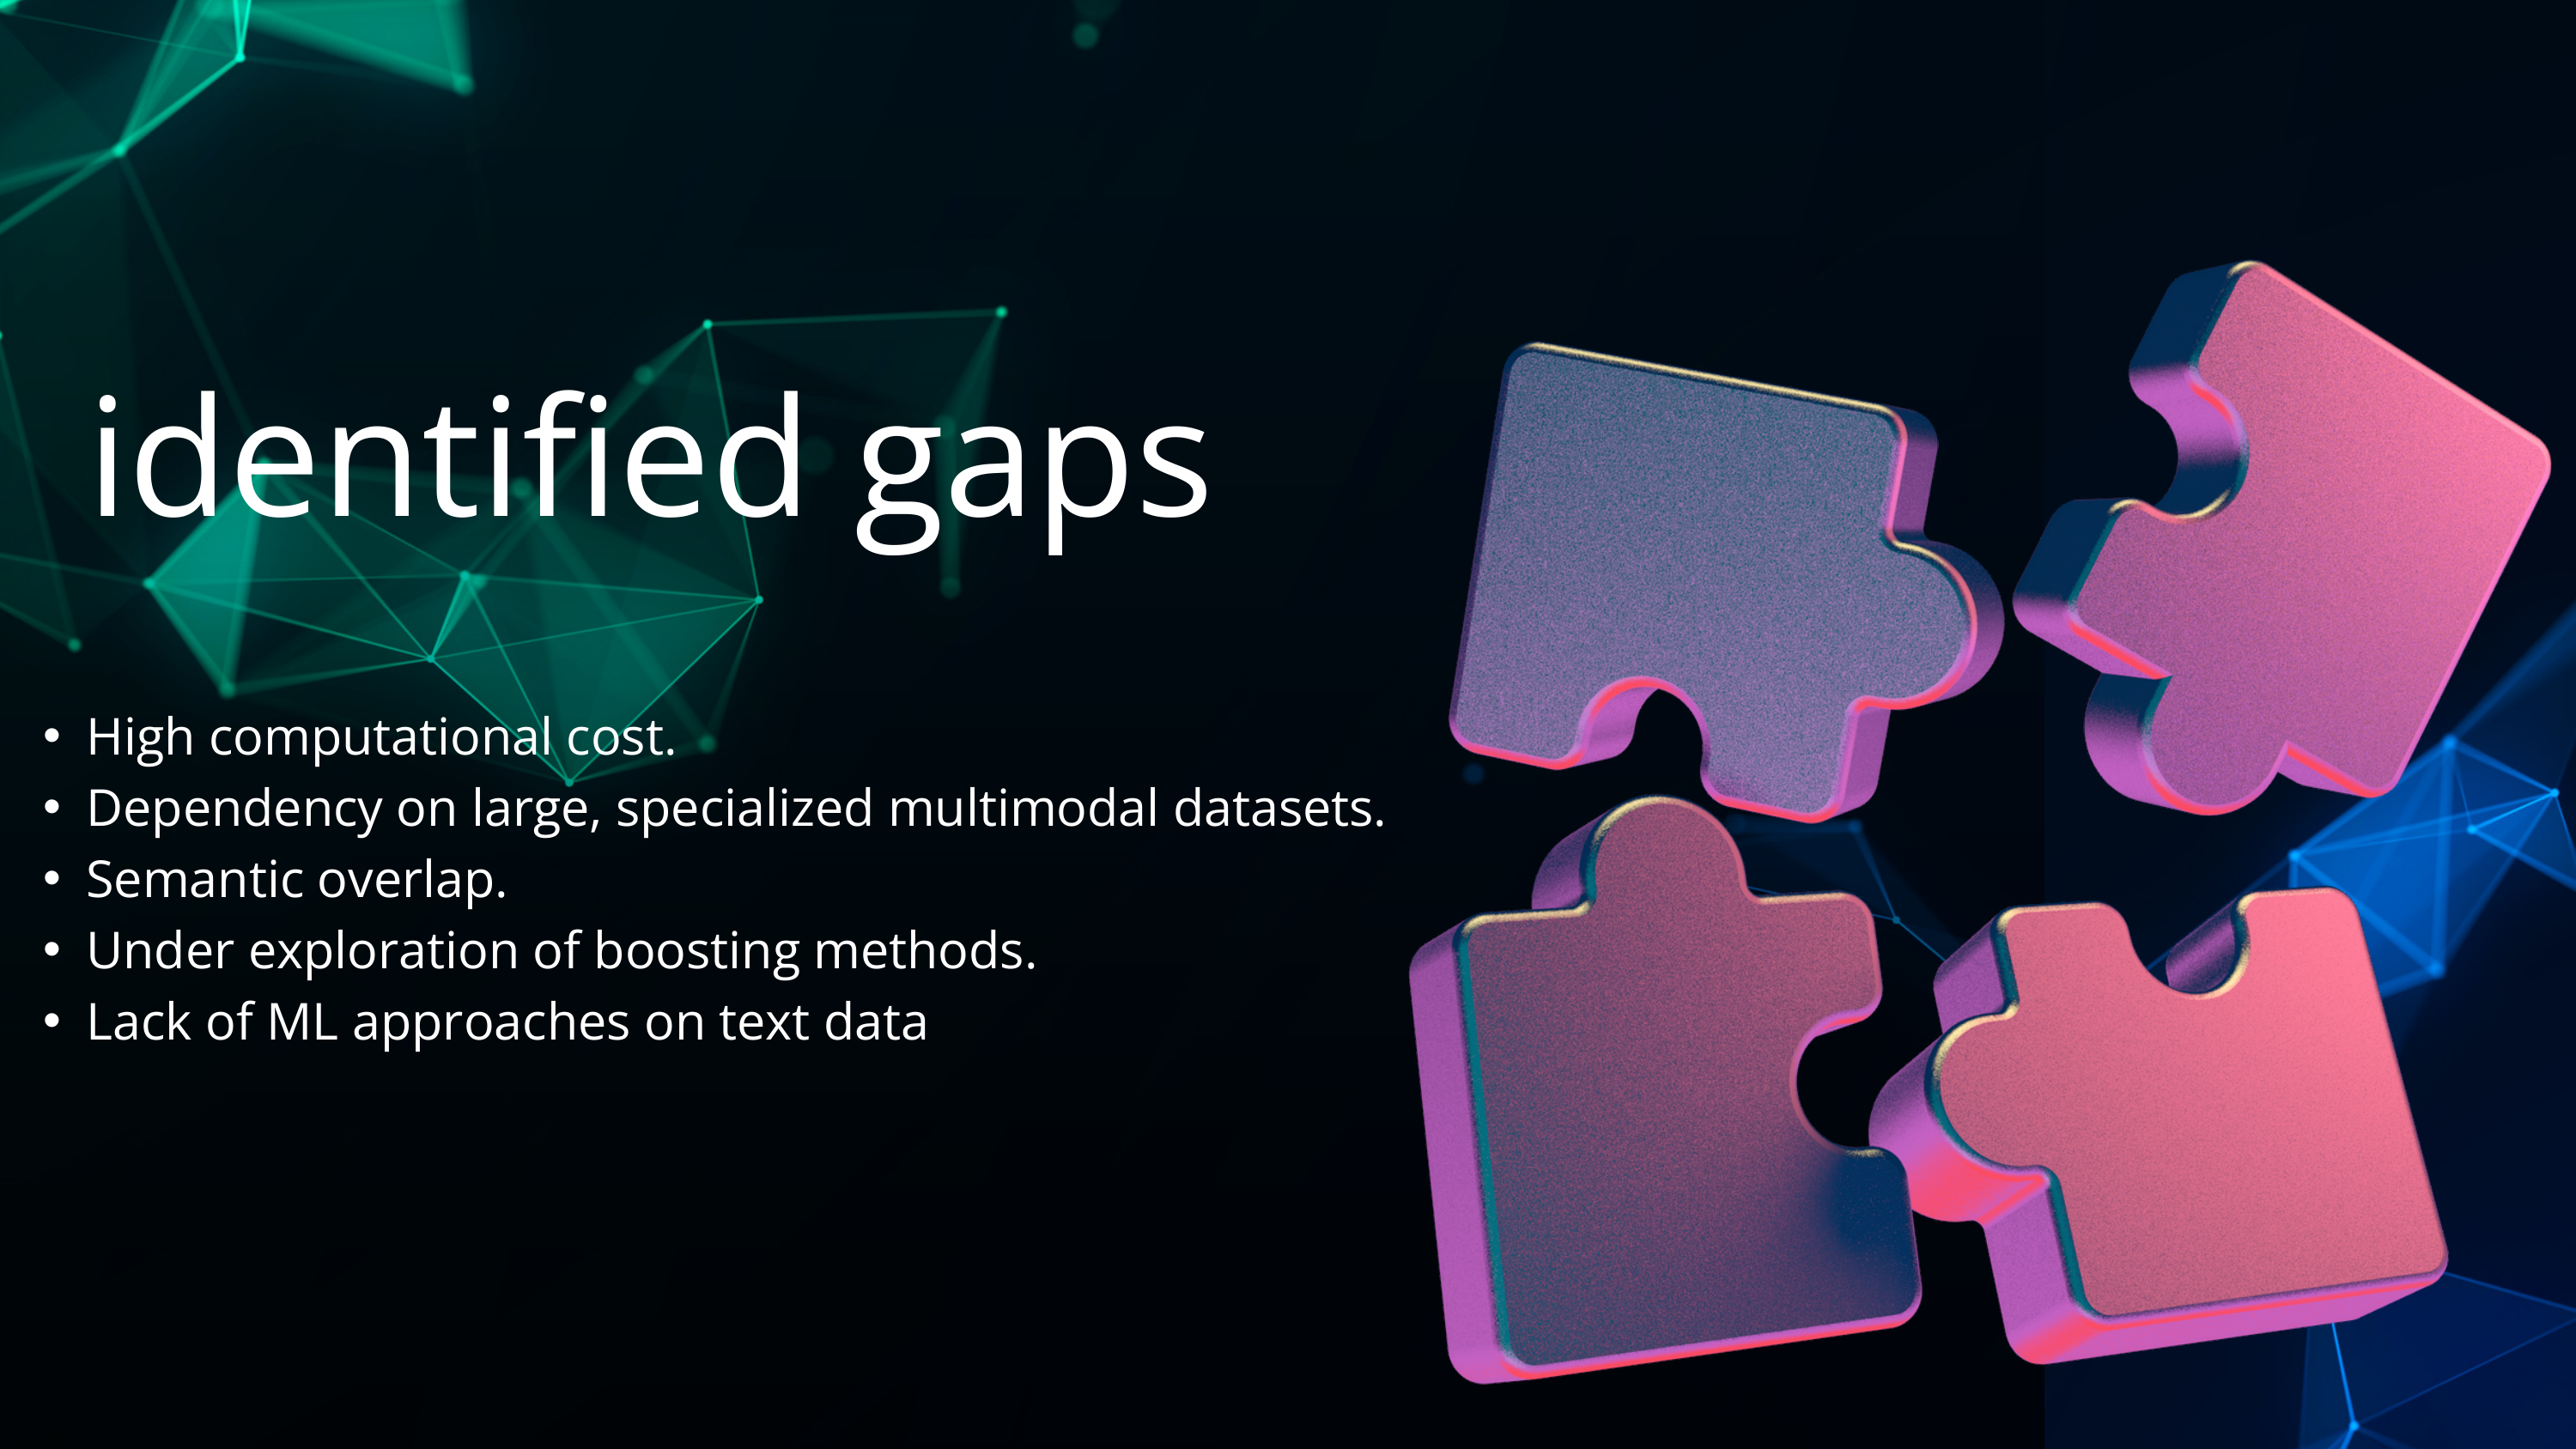

identified gaps
High computational cost.
Dependency on large, specialized multimodal datasets.
Semantic overlap.
Under exploration of boosting methods.
Lack of ML approaches on text data